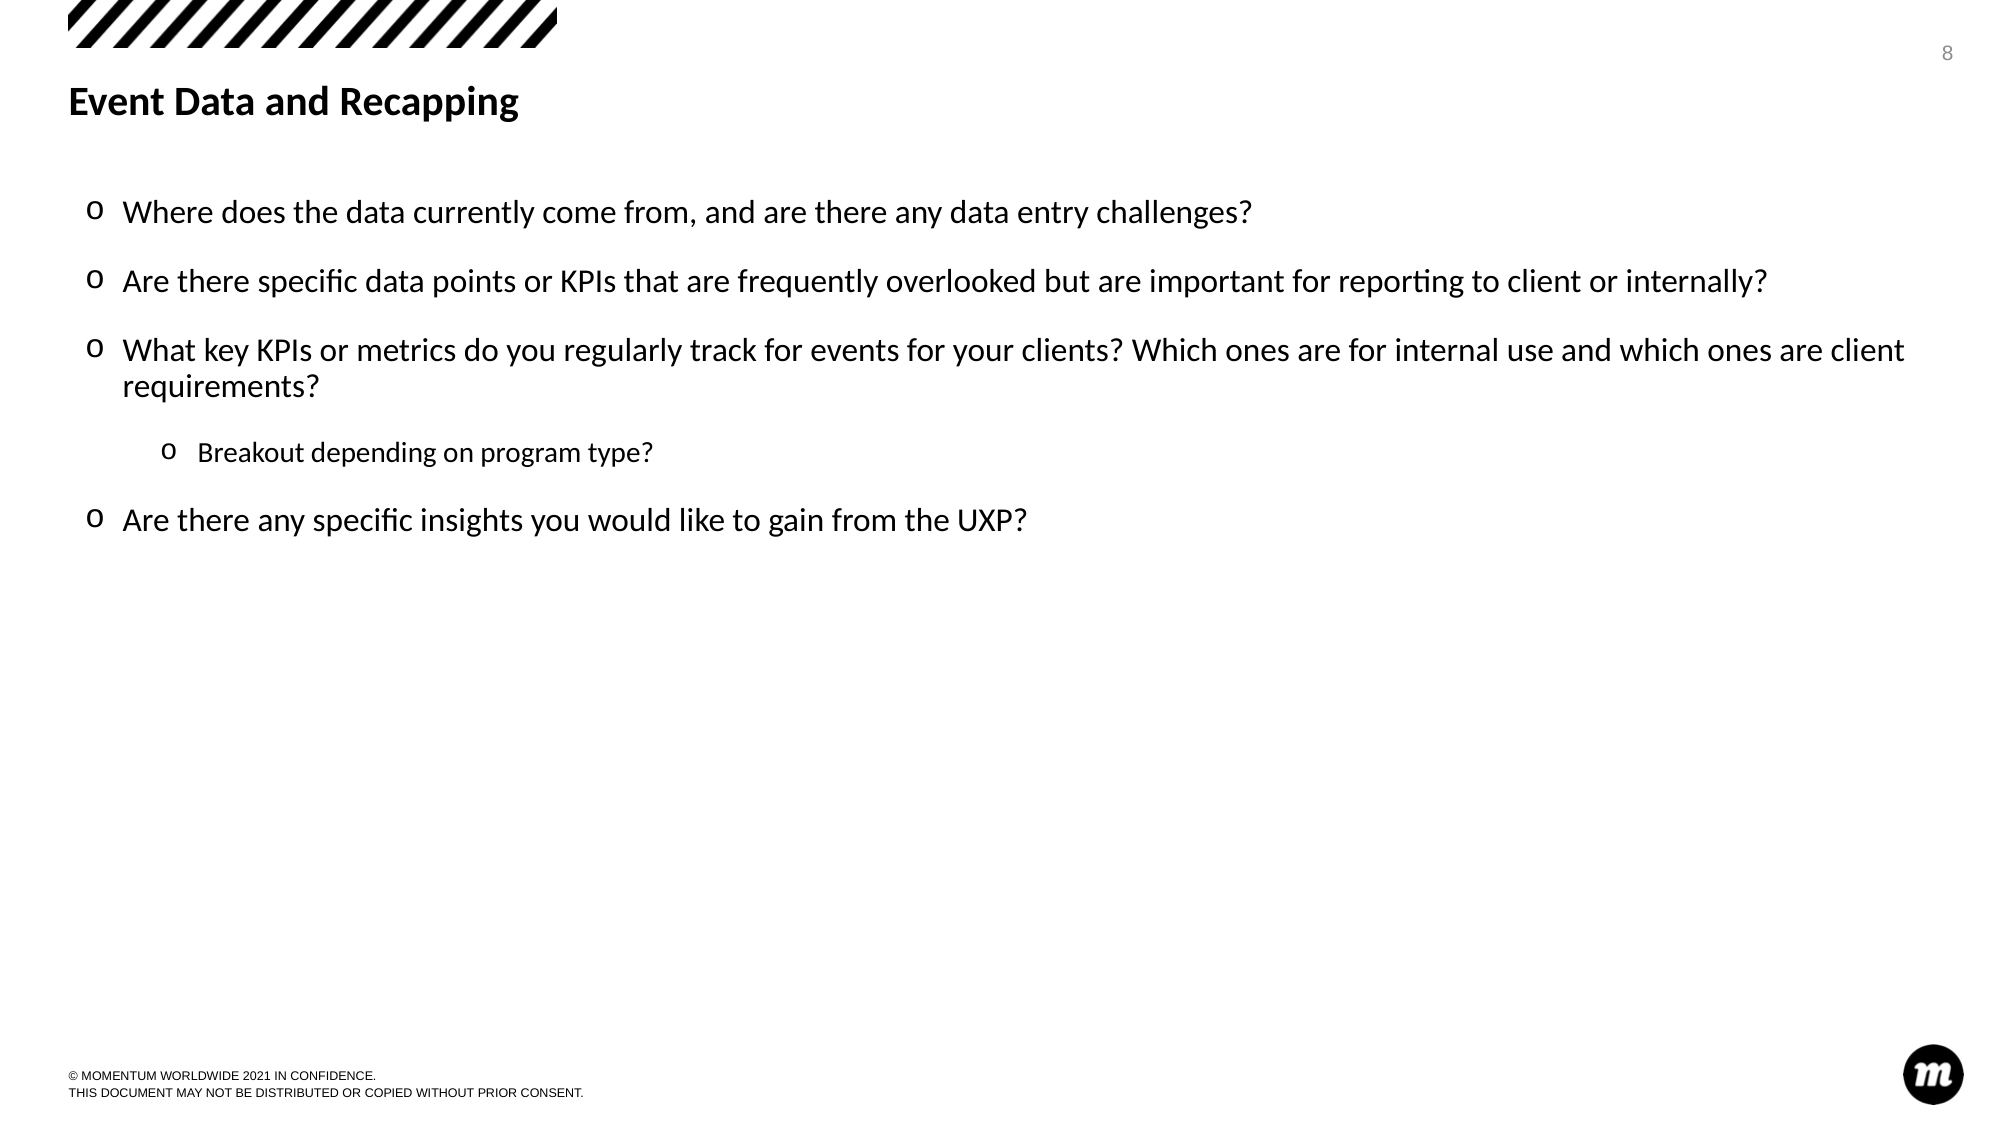

8
# Event Data and Recapping
Where does the data currently come from, and are there any data entry challenges?
Are there specific data points or KPIs that are frequently overlooked but are important for reporting to client or internally?
What key KPIs or metrics do you regularly track for events for your clients? Which ones are for internal use and which ones are client requirements?
Breakout depending on program type?
Are there any specific insights you would like to gain from the UXP?